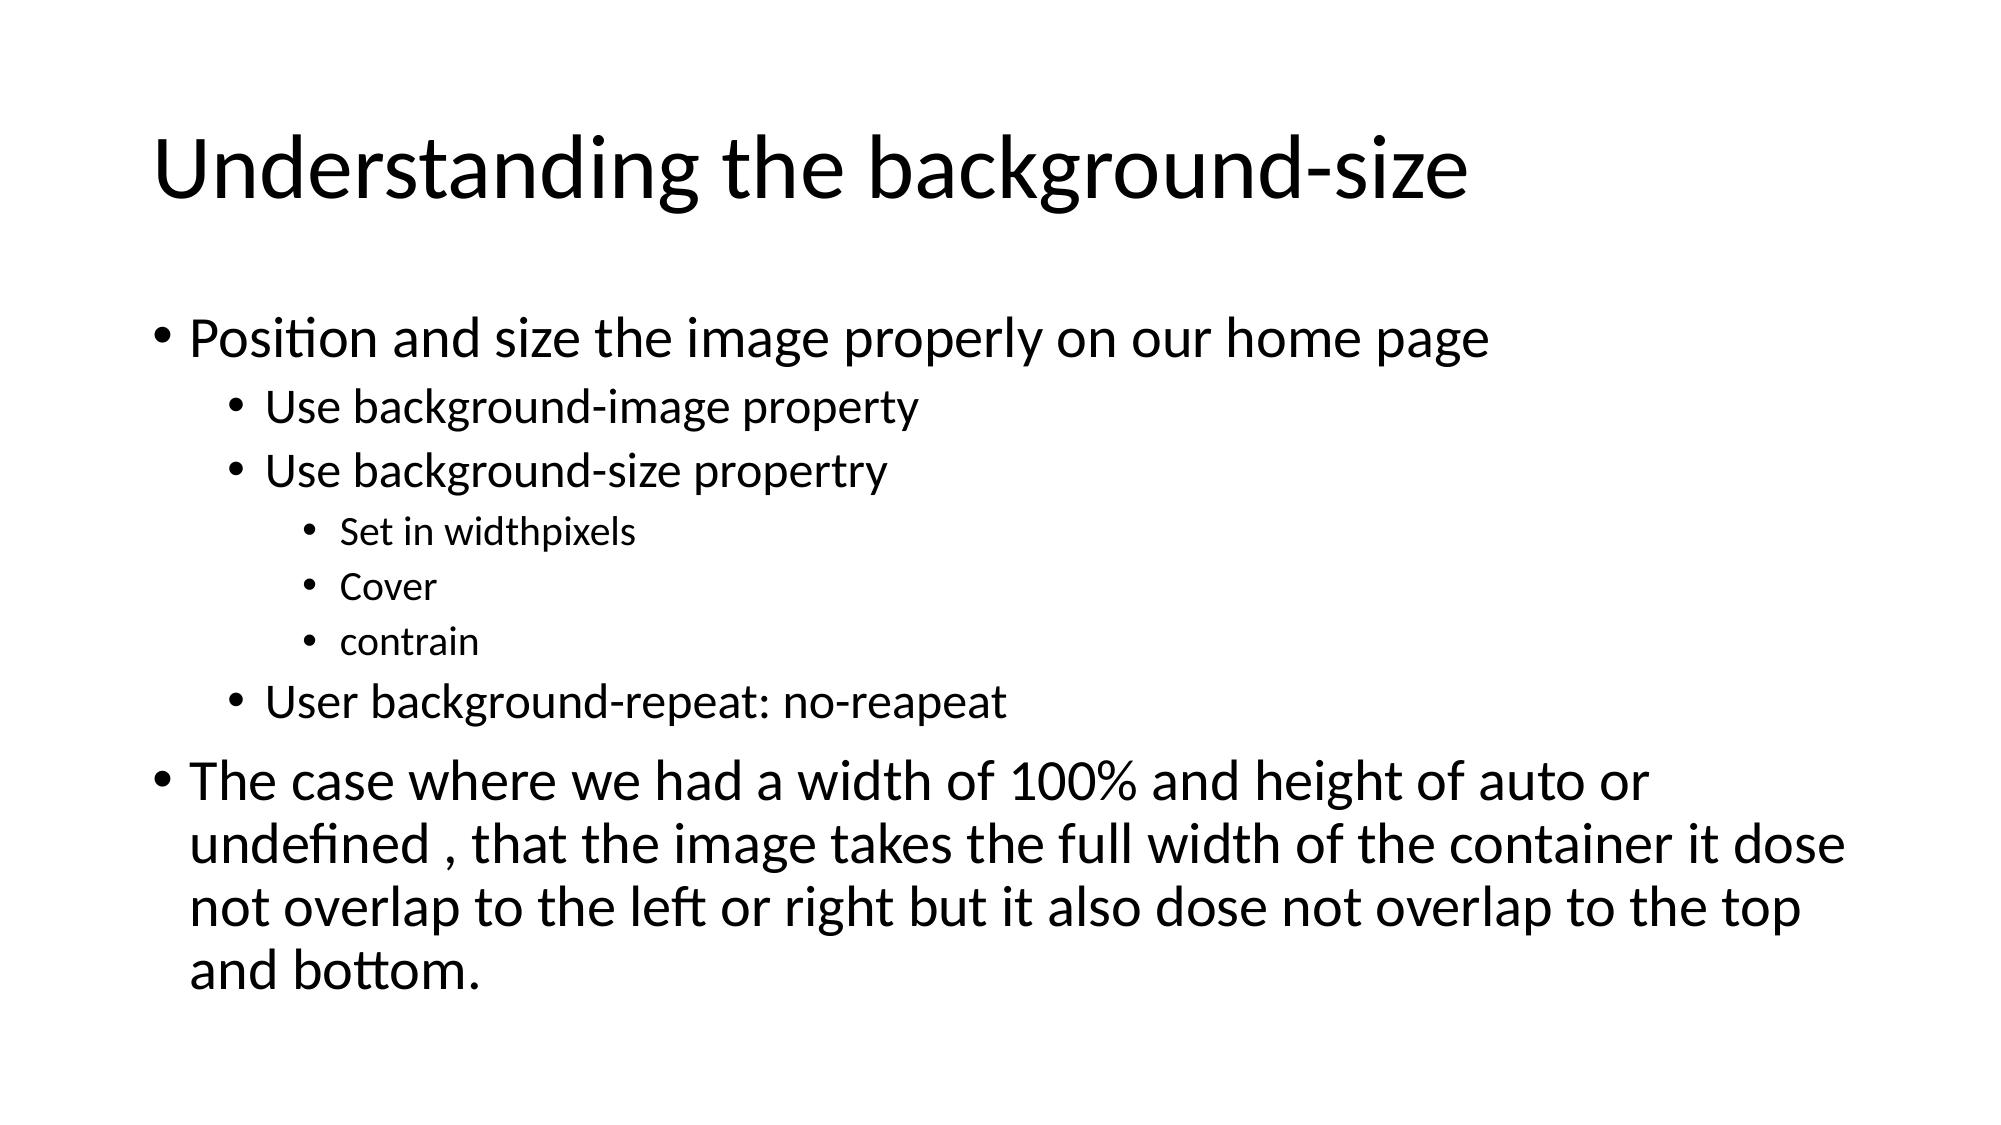

# Understanding the background-size
Position and size the image properly on our home page
Use background-image property
Use background-size propertry
Set in widthpixels
Cover
contrain
User background-repeat: no-reapeat
The case where we had a width of 100% and height of auto or undefined , that the image takes the full width of the container it dose not overlap to the left or right but it also dose not overlap to the top and bottom.